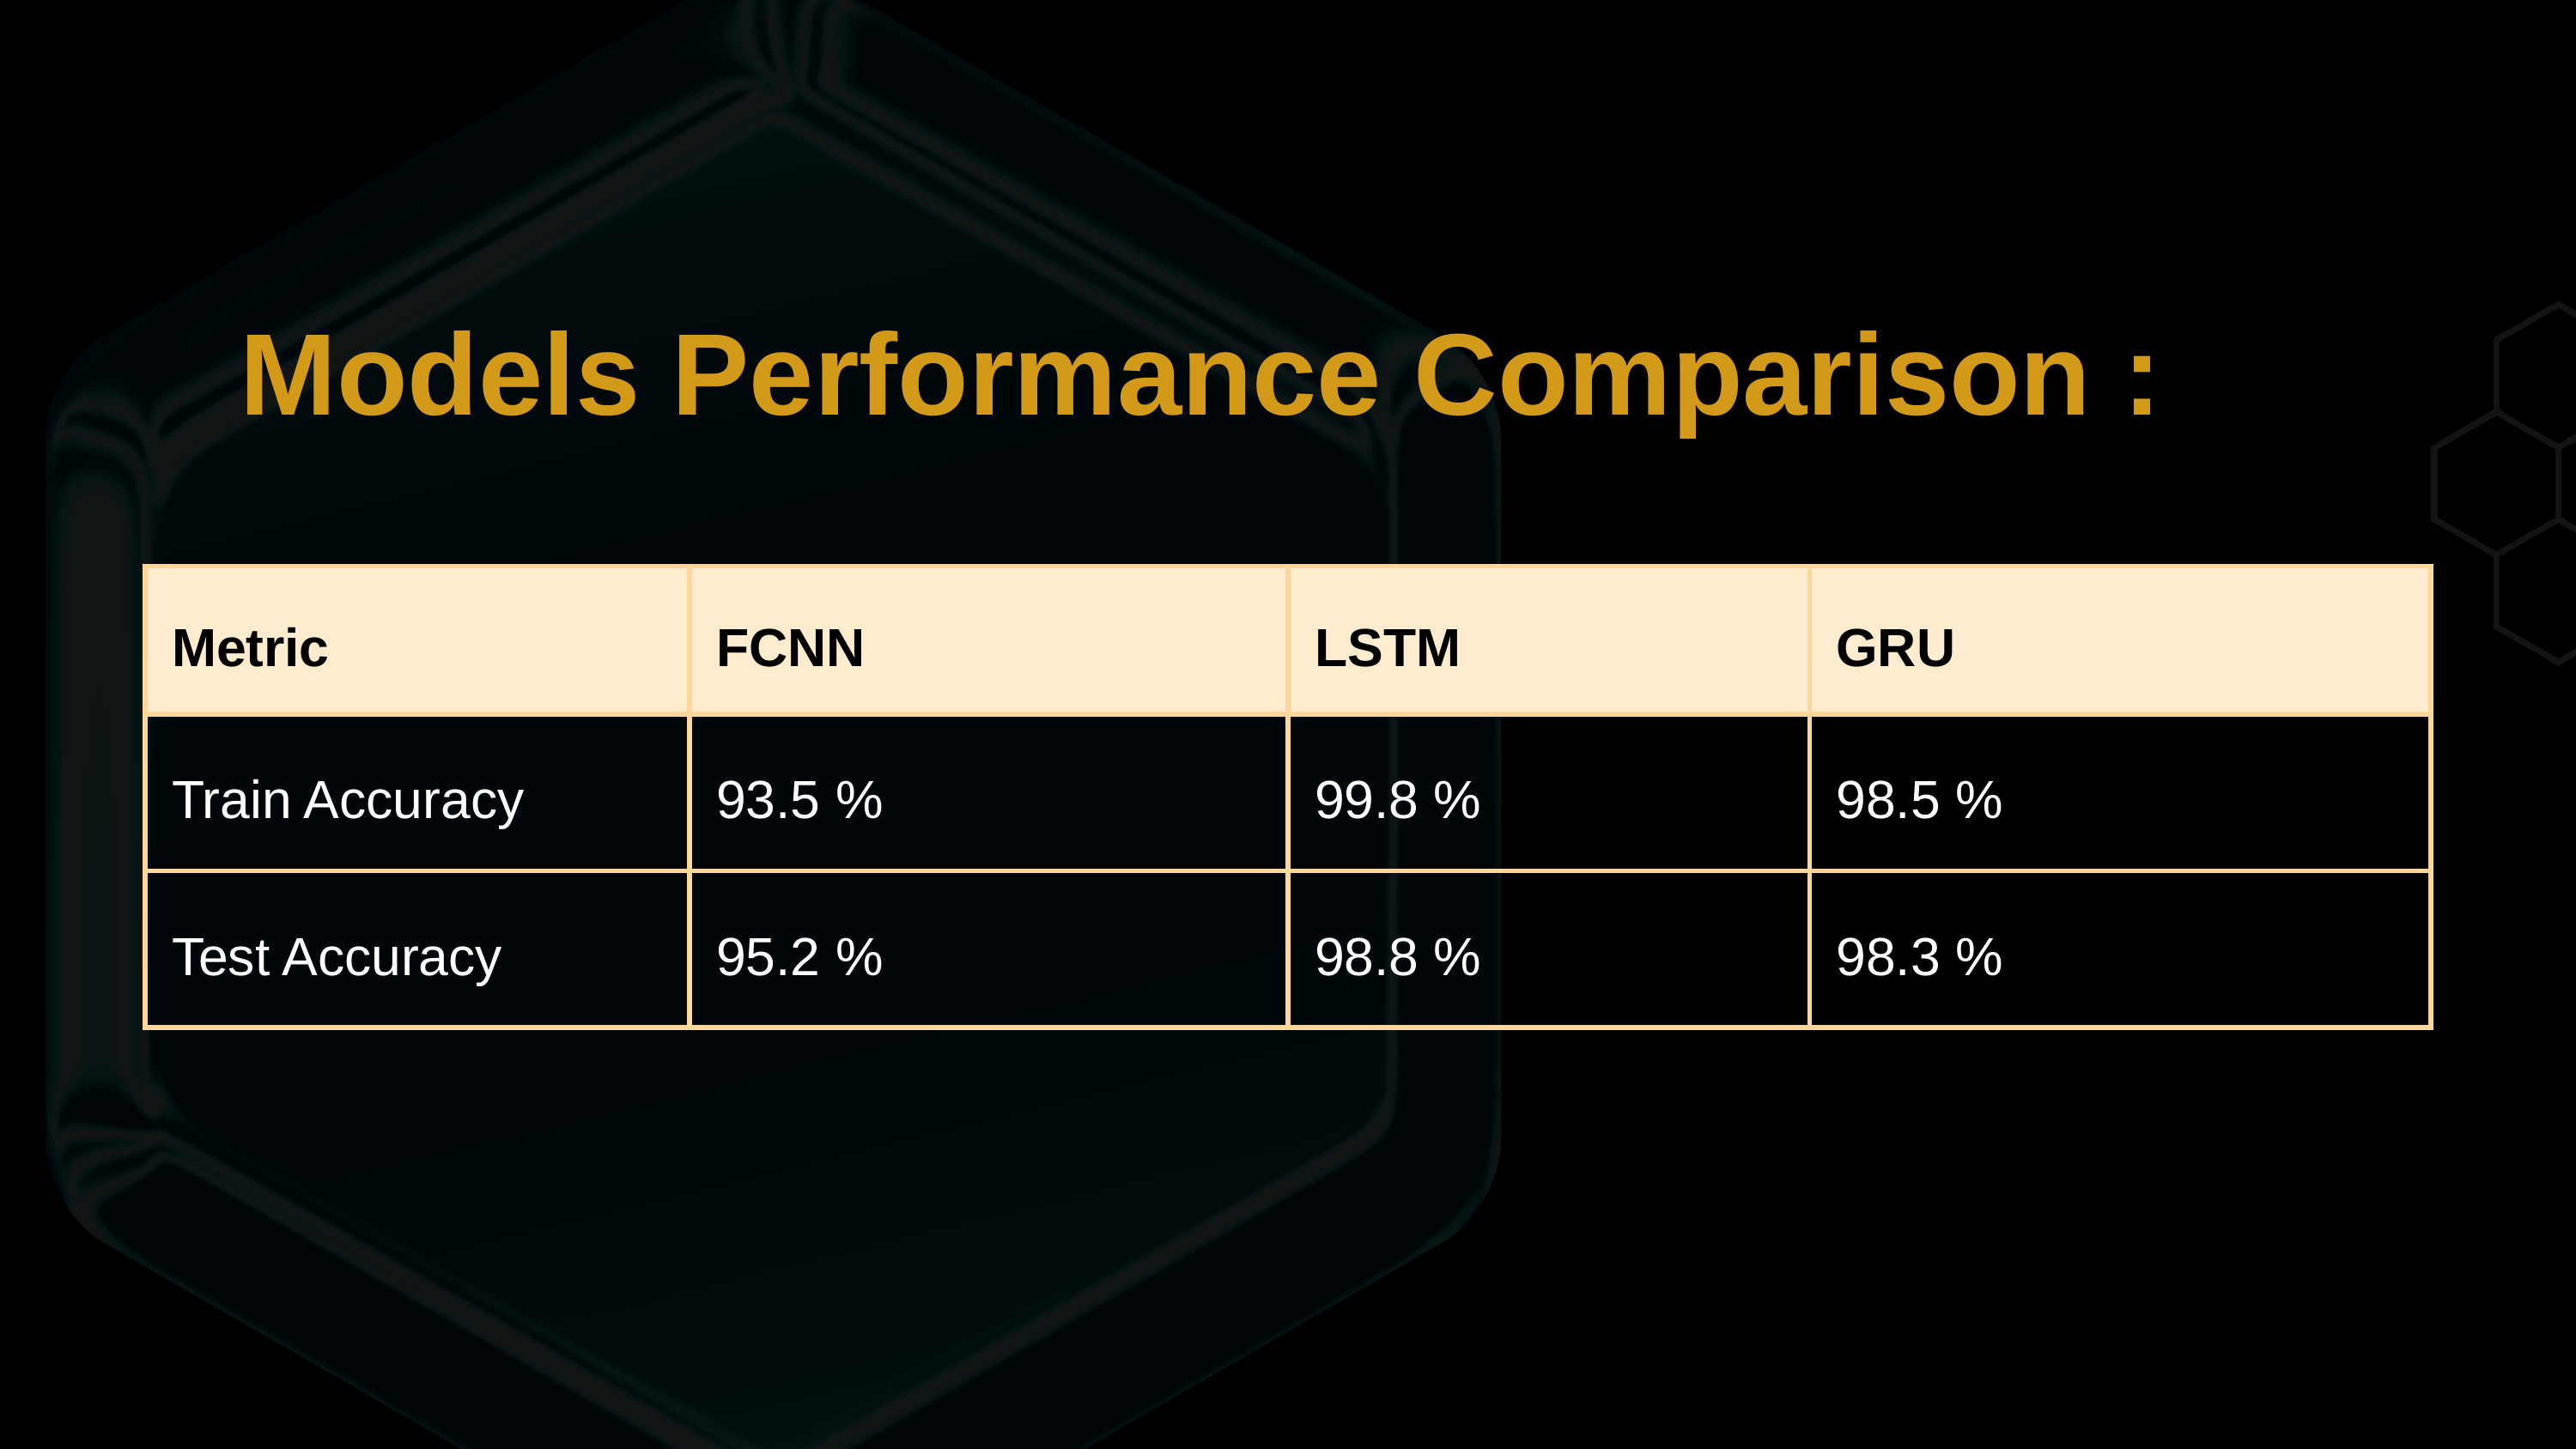

Models Performance Comparison :

| Metric | FCNN | LSTM | GRU |
| --- | --- | --- | --- |
| Train Accuracy | 93.5 % | 99.8 % | 98.5 % |
| Test Accuracy | 95.2 % | 98.8 % | 98.3 % |